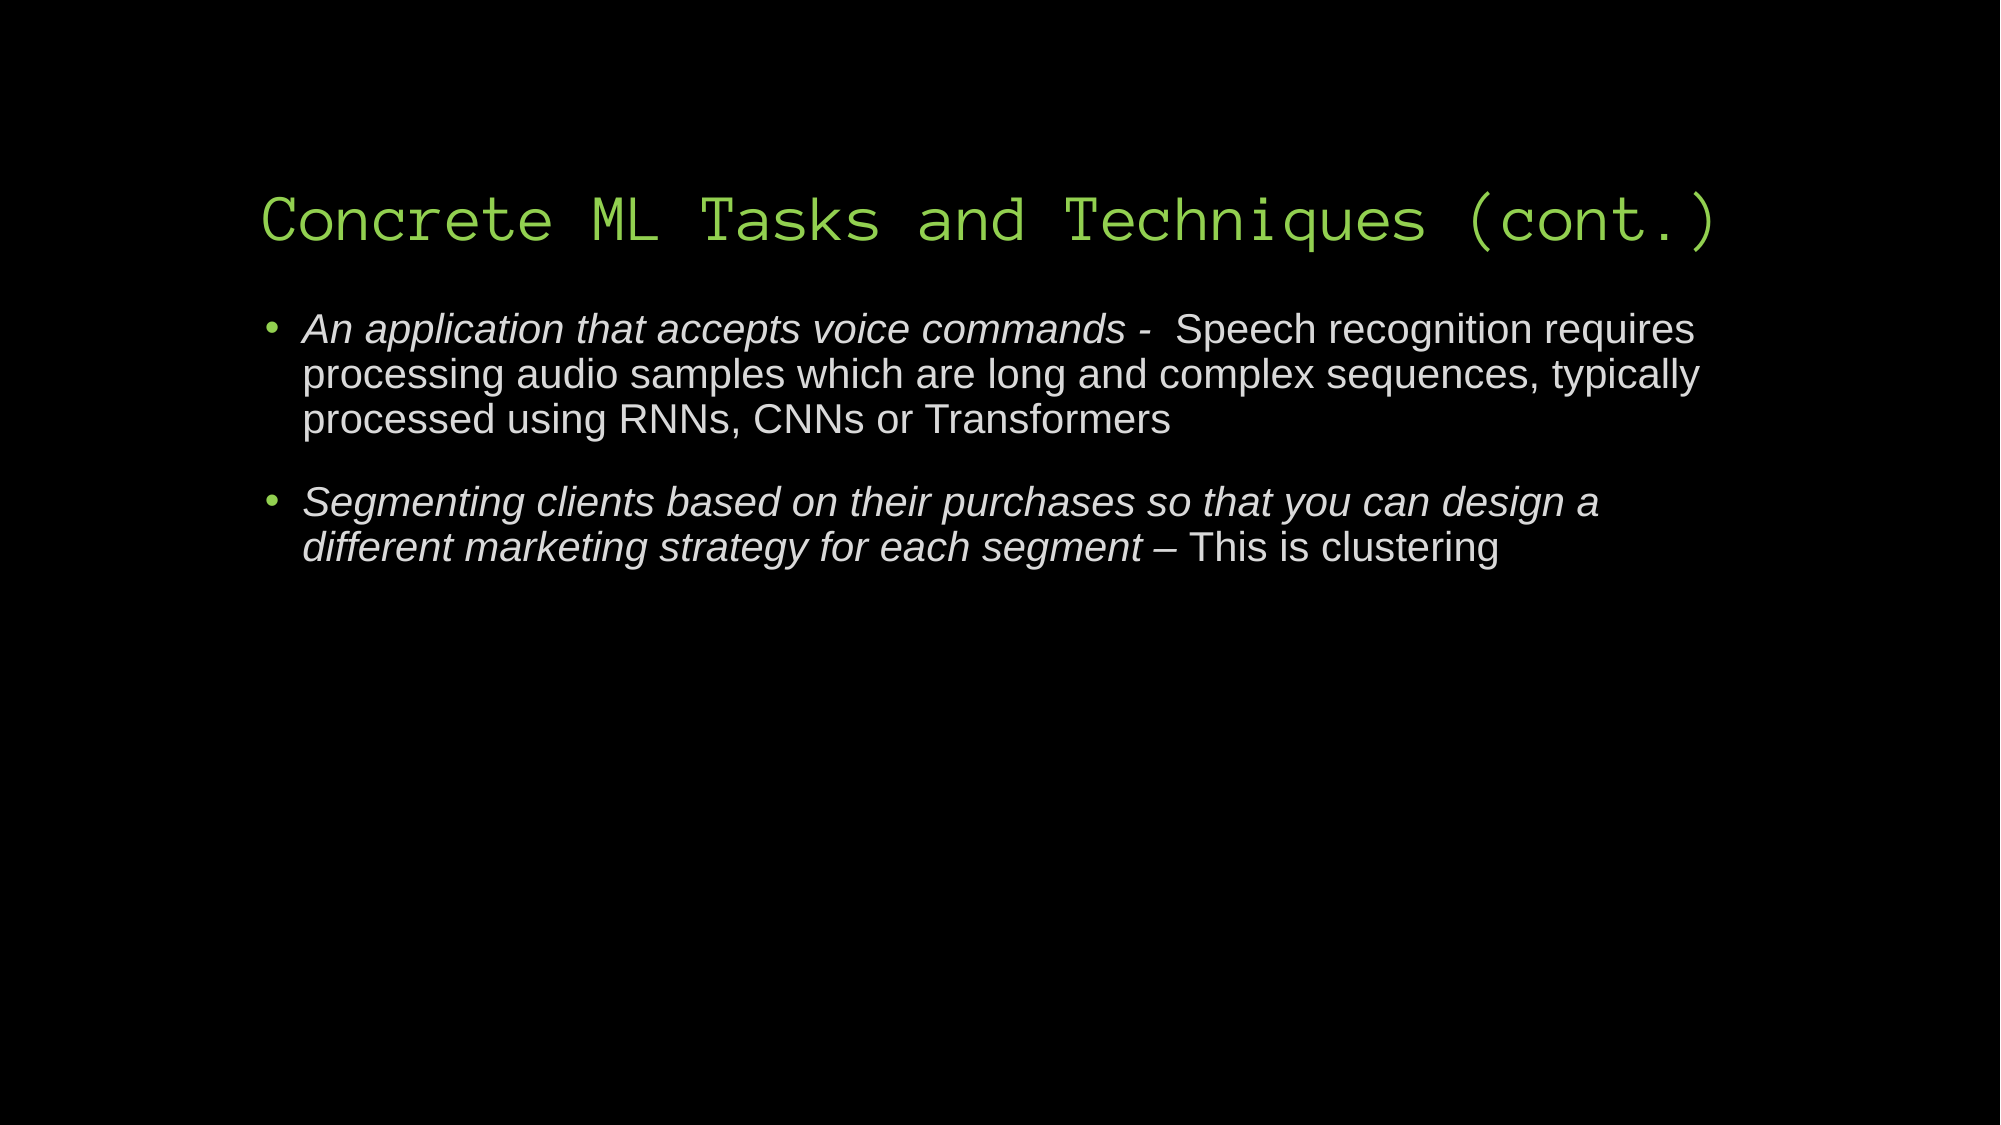

# Concrete ML Tasks and Techniques (cont.)
An application that accepts voice commands -  Speech recognition requires processing audio samples which are long and complex sequences, typically processed using RNNs, CNNs or Transformers
Segmenting clients based on their purchases so that you can design a different marketing strategy for each segment – This is clustering